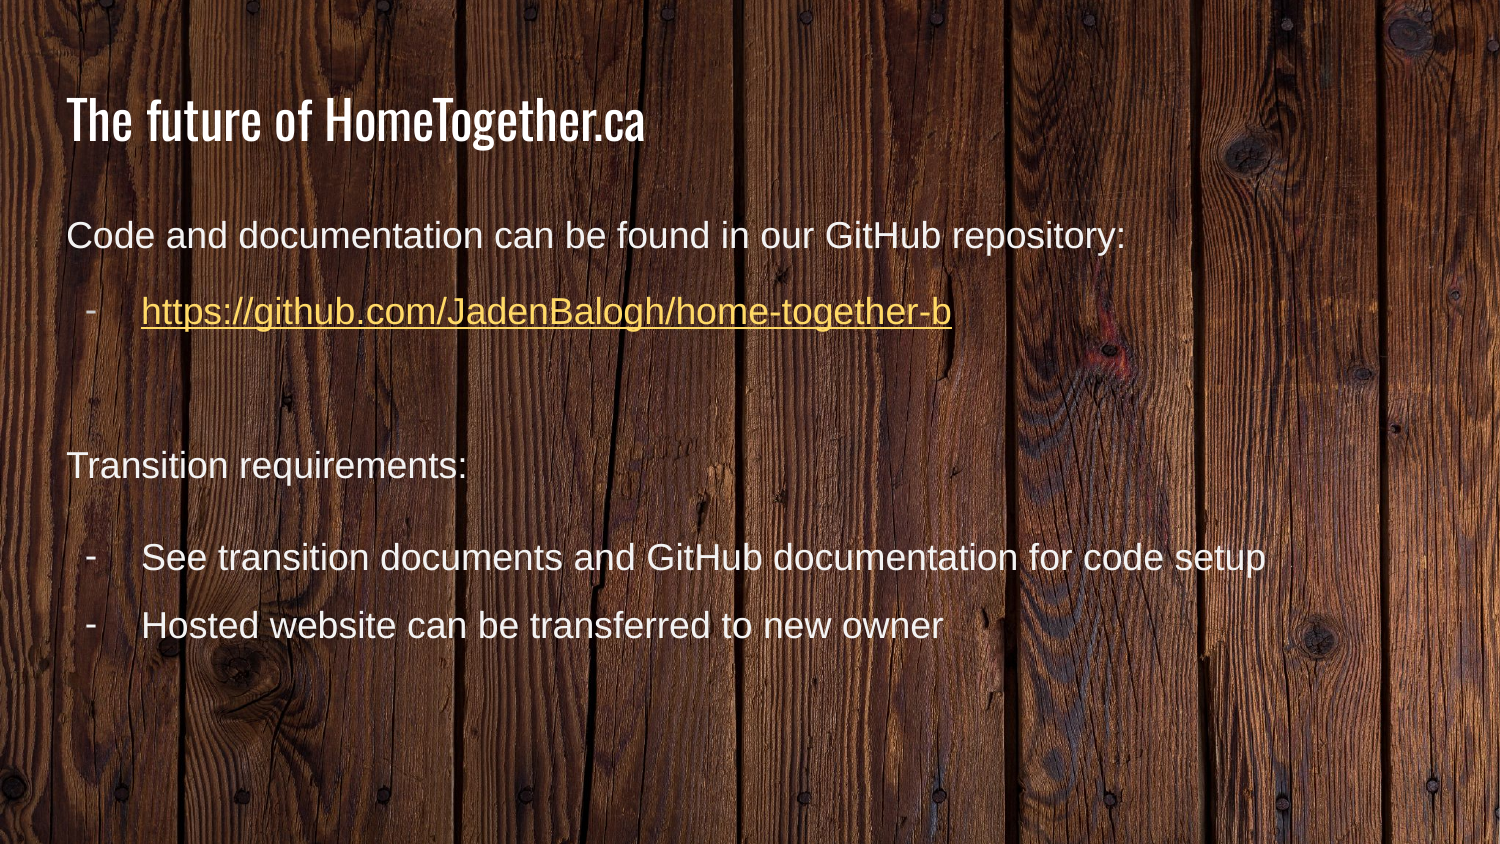

# The future of HomeTogether.ca
Code and documentation can be found in our GitHub repository:
https://github.com/JadenBalogh/home-together-b

Transition requirements:
See transition documents and GitHub documentation for code setup
Hosted website can be transferred to new owner